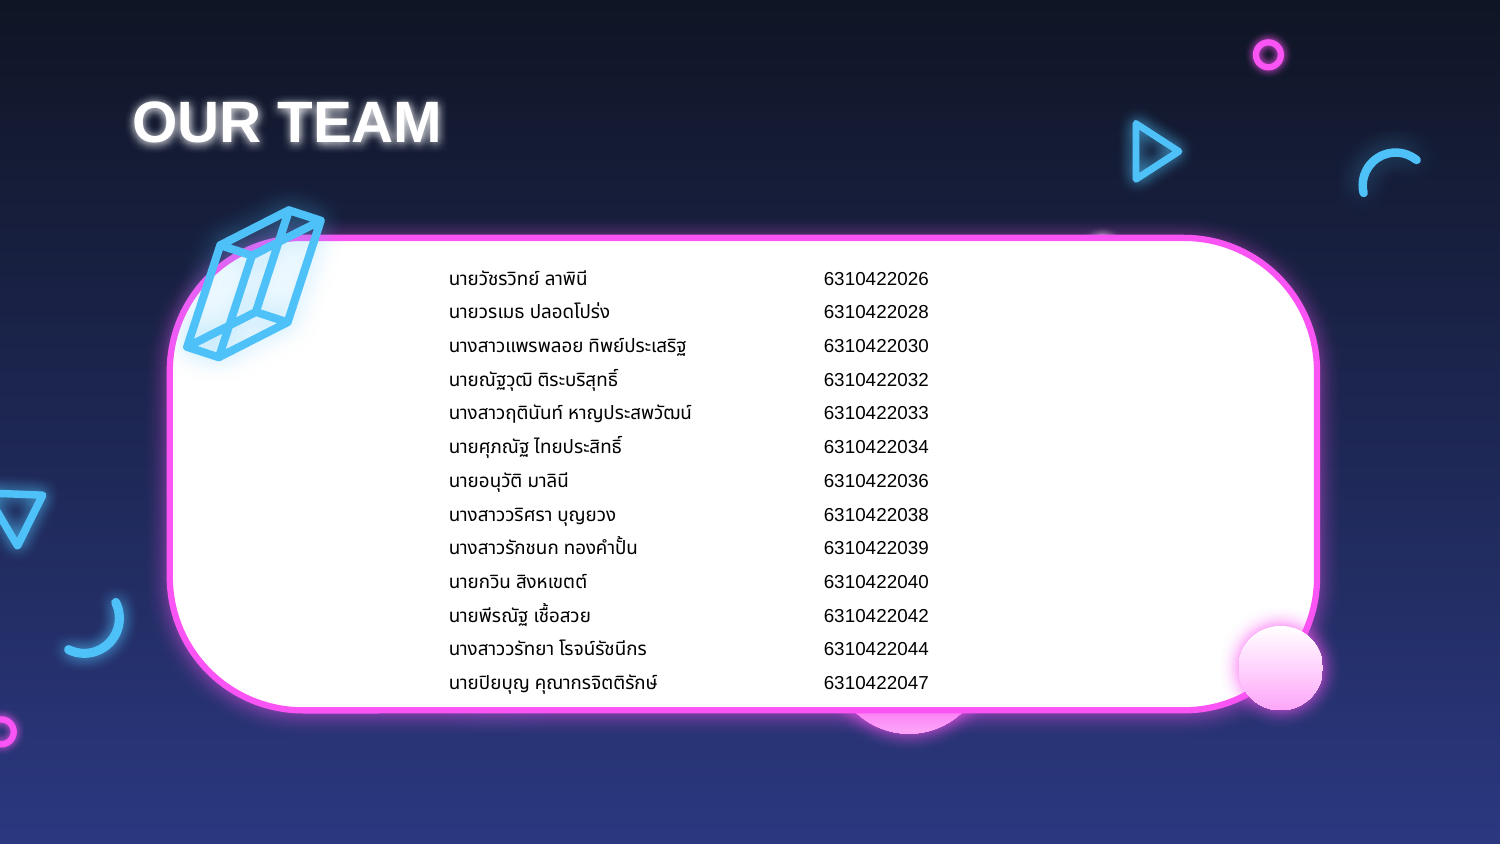

# OUR TEAM

นายวัชรวิทย์ ลาพินี		6310422026
นายวรเมธ ปลอดโปร่ง 	                 	6310422028
นางสาวแพรพลอย ทิพย์ประเสริฐ	6310422030
นายณัฐวุฒิ ติระบริสุทธิ์ 	                 	6310422032
นางสาวฤตินันท์ หาญประสพวัฒน์	6310422033
นายศุภณัฐ ไทยประสิทธิ์		6310422034
นายอนุวัติ มาลินี		6310422036
นางสาววริศรา บุญยวง		6310422038
นางสาวรักชนก ทองคำปั้น		6310422039
นายกวิน สิงหเขตต์		6310422040
นายพีรณัฐ เชื้อสวย		6310422042
นางสาววรัทยา โรจน์รัชนีกร		6310422044
นายปิยบุญ คุณากรจิตติรักษ์		6310422047